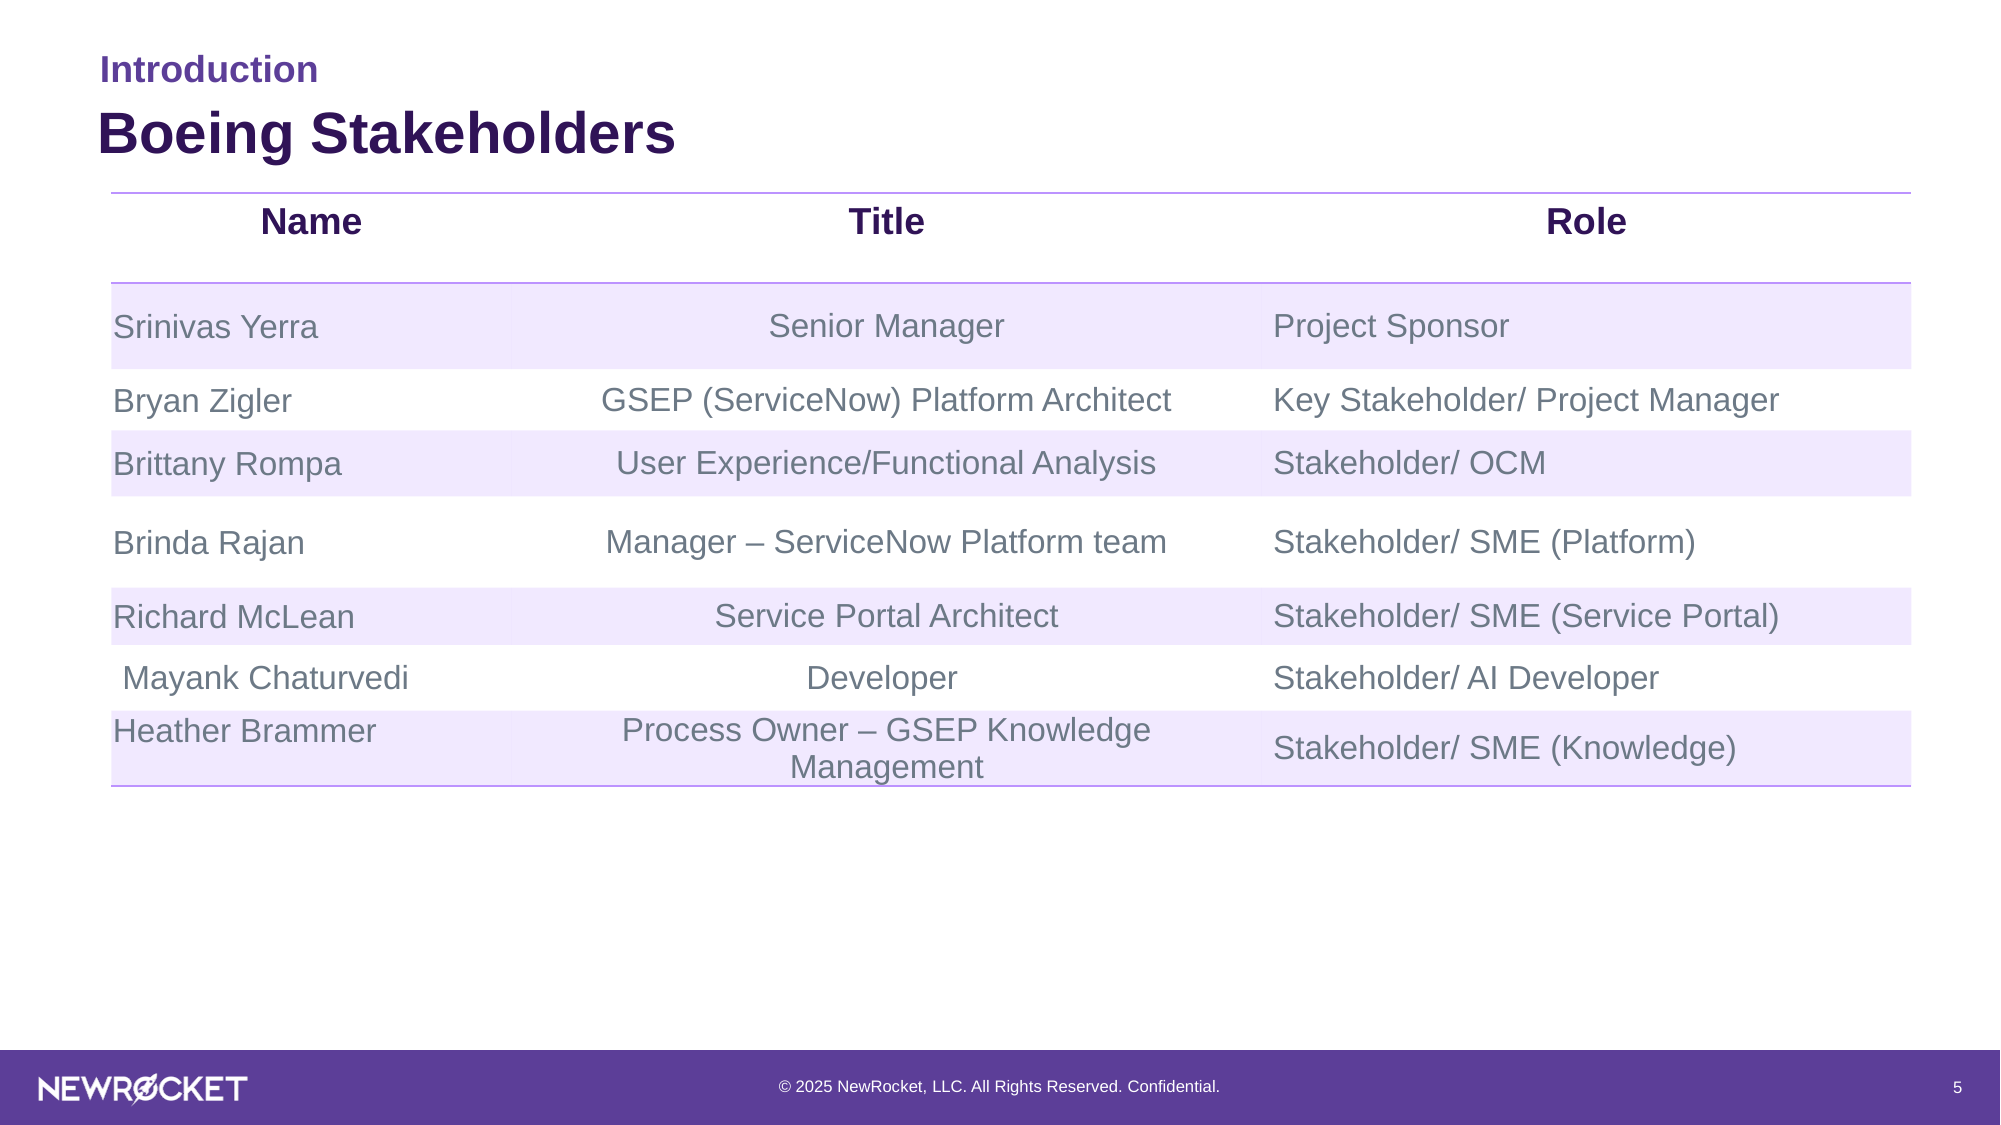

Introduction
# Boeing Stakeholders
| Name | Title | Role |
| --- | --- | --- |
| Srinivas Yerra | Senior Manager | Project Sponsor |
| Bryan Zigler | GSEP (ServiceNow) Platform Architect | Key Stakeholder/ Project Manager |
| Brittany Rompa | User Experience/Functional Analysis | Stakeholder/ OCM |
| Brinda Rajan | Manager – ServiceNow Platform team | Stakeholder/ SME (Platform) |
| Richard McLean | Service Portal Architect | Stakeholder/ SME (Service Portal) |
| Mayank Chaturvedi | Developer | Stakeholder/ AI Developer |
| Heather Brammer | Process Owner – GSEP Knowledge Management | Stakeholder/ SME (Knowledge) |